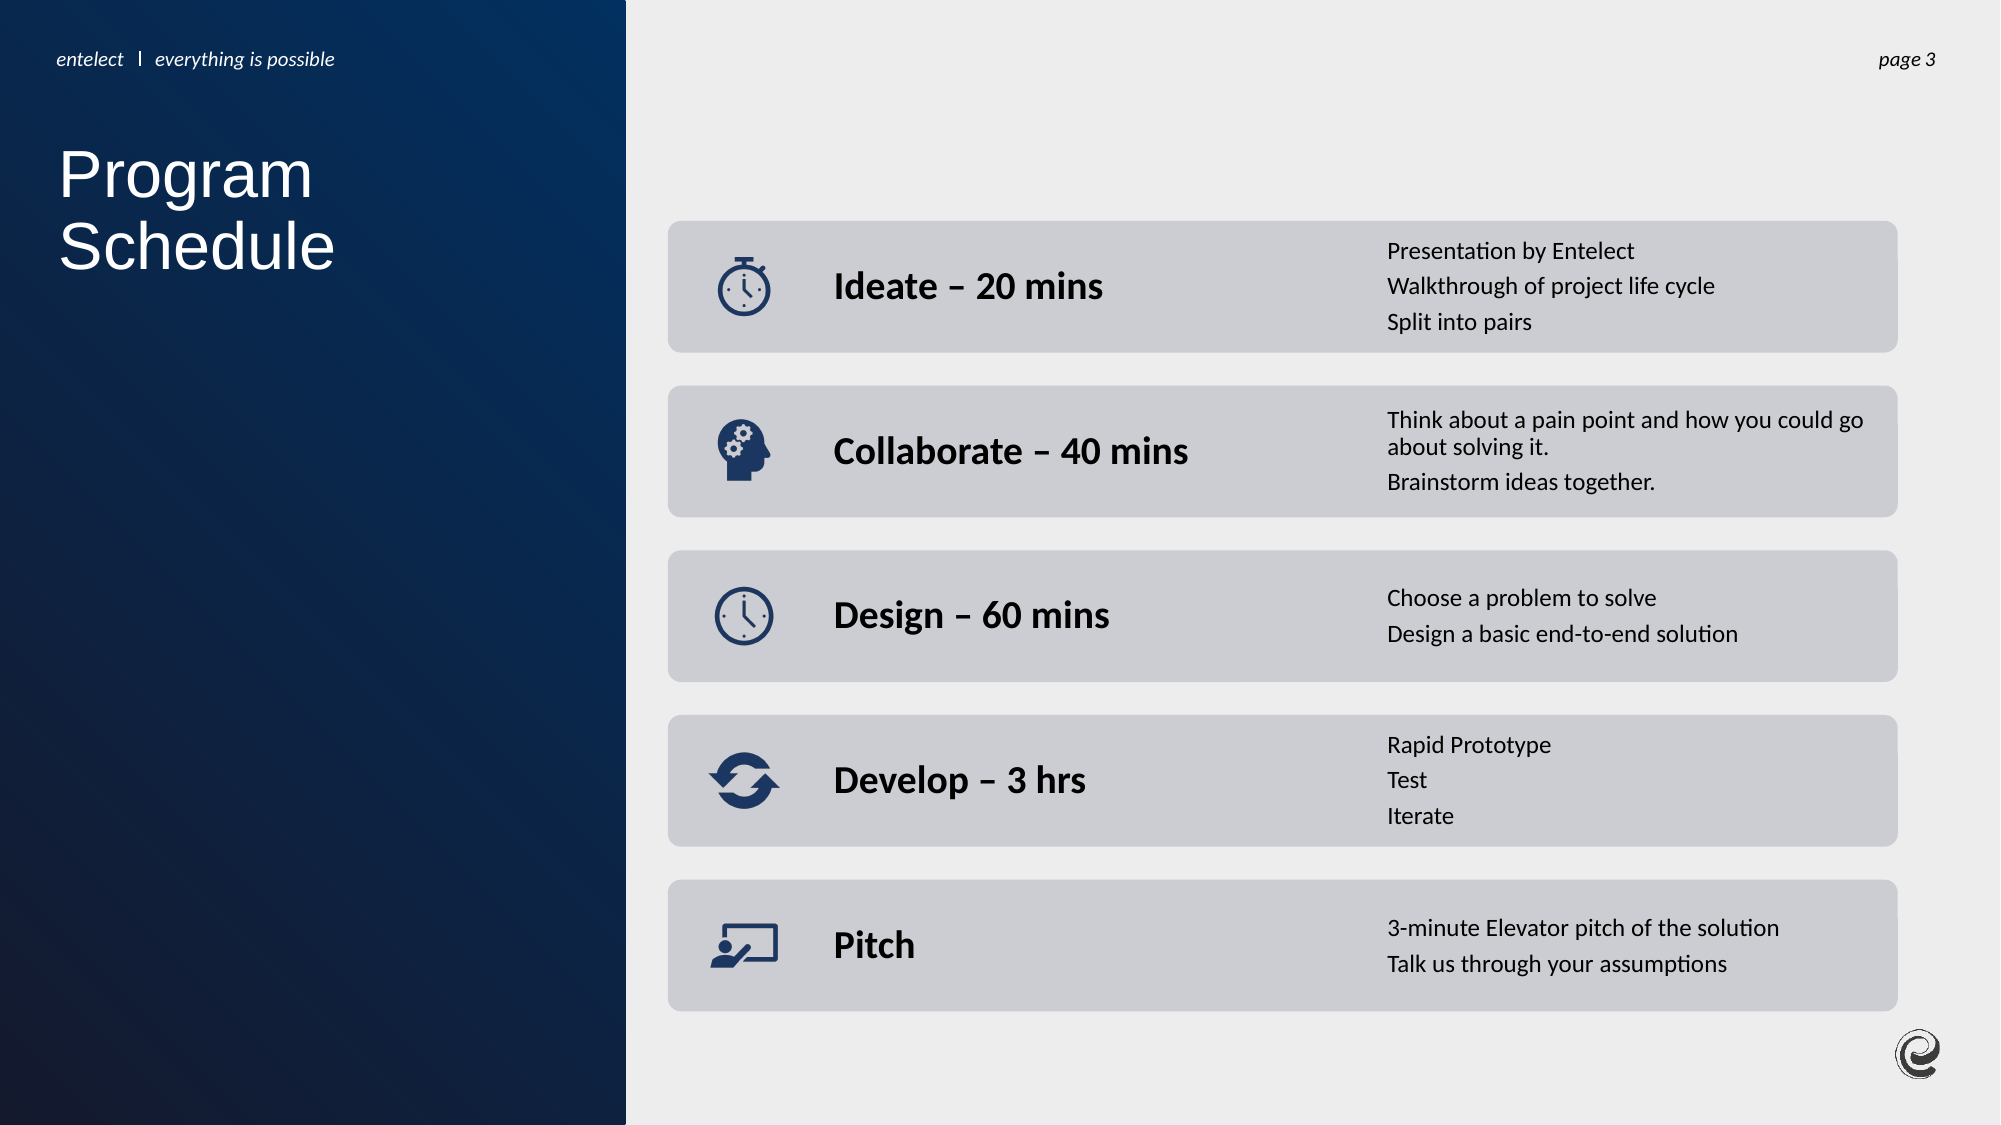

page
3
# Program Schedule
Ideate – 20 mins
Presentation by Entelect
Walkthrough of project life cycle
Split into pairs
Collaborate – 40 mins
Think about a pain point and how you could go about solving it.
Brainstorm ideas together.
Design – 60 mins
Choose a problem to solve
Design a basic end-to-end solution
Develop – 3 hrs
Rapid Prototype
Test
Iterate
Pitch

3-minute Elevator pitch of the solution
Talk us through your assumptions